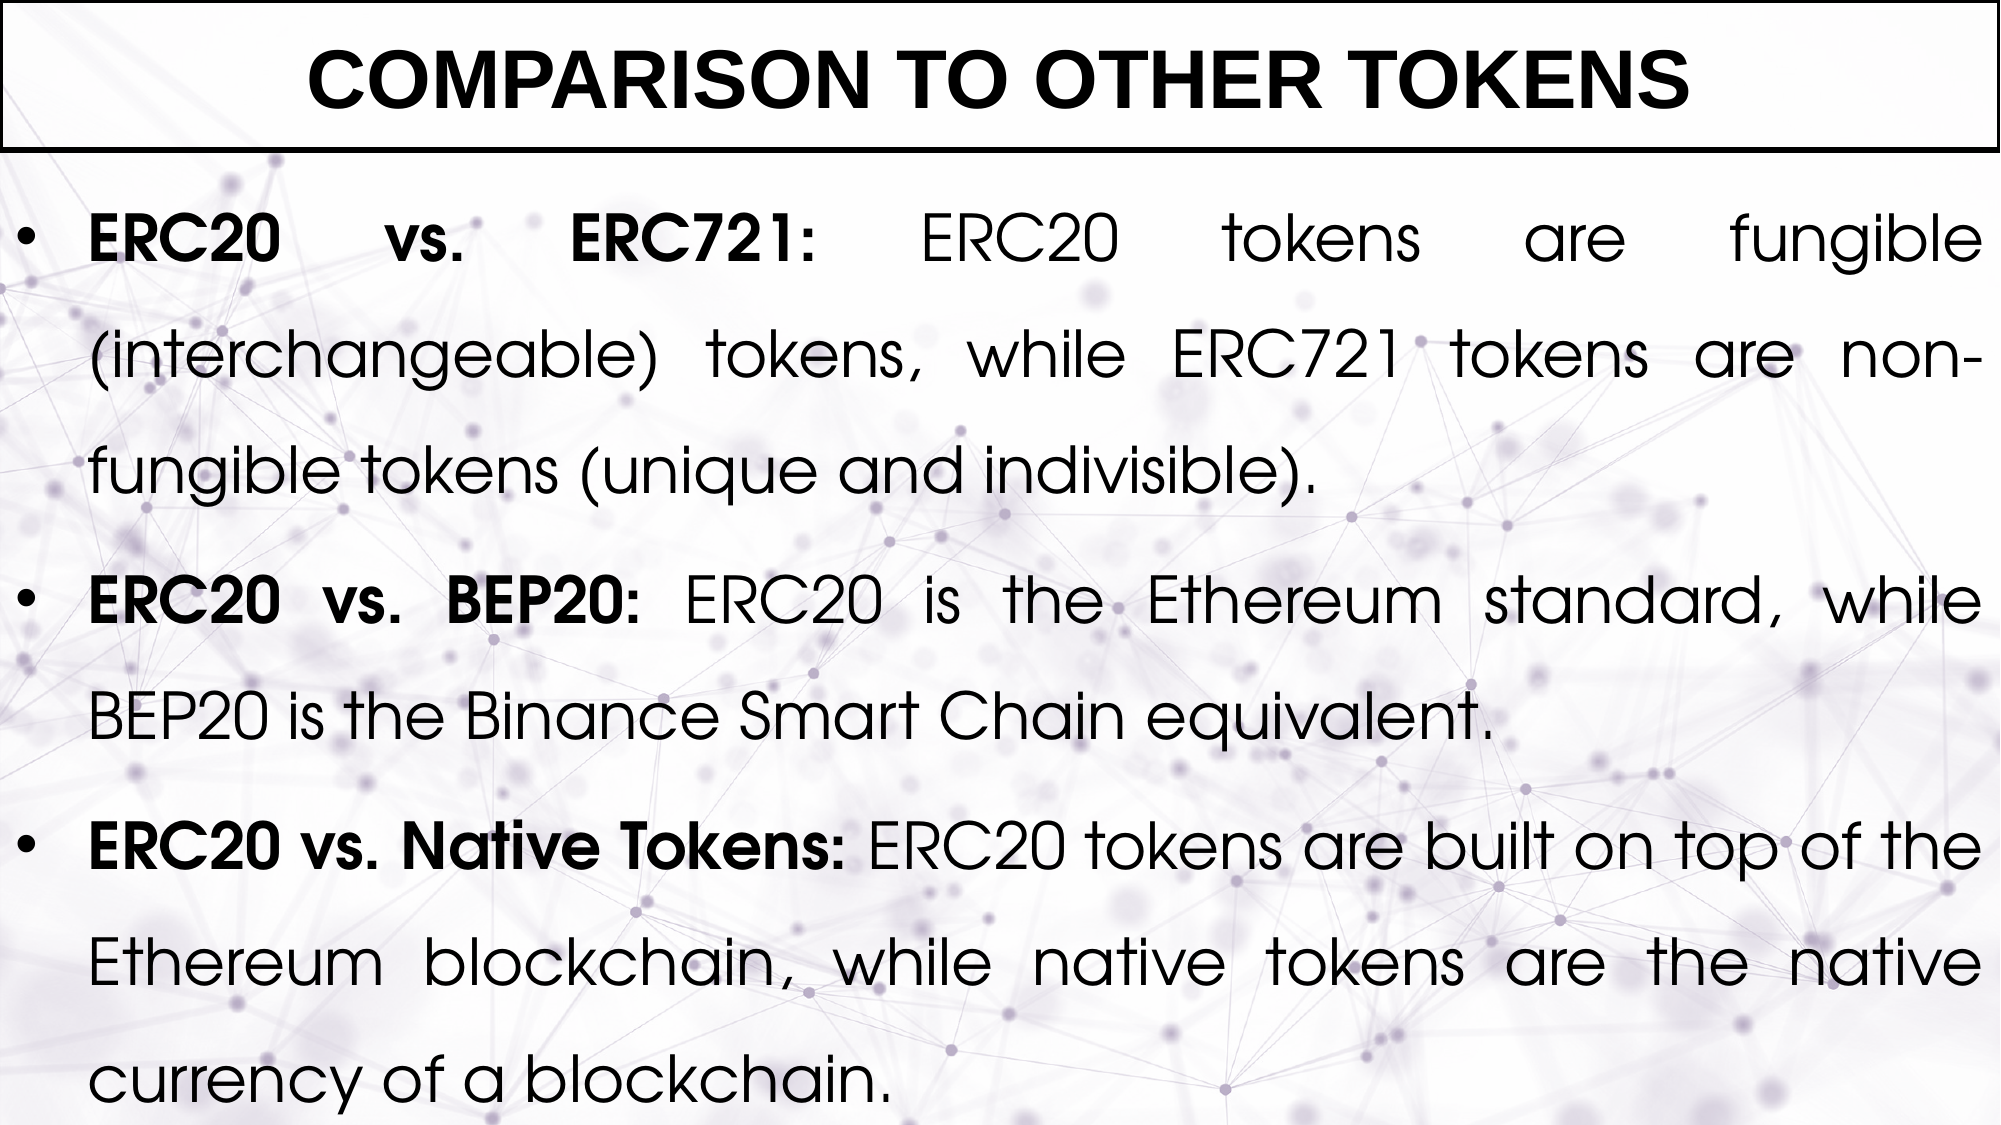

# COMPARISON TO OTHER TOKENS
ERC20 vs. ERC721: ERC20 tokens are fungible (interchangeable) tokens, while ERC721 tokens are non-fungible tokens (unique and indivisible).
ERC20 vs. BEP20: ERC20 is the Ethereum standard, while BEP20 is the Binance Smart Chain equivalent.
ERC20 vs. Native Tokens: ERC20 tokens are built on top of the Ethereum blockchain, while native tokens are the native currency of a blockchain.